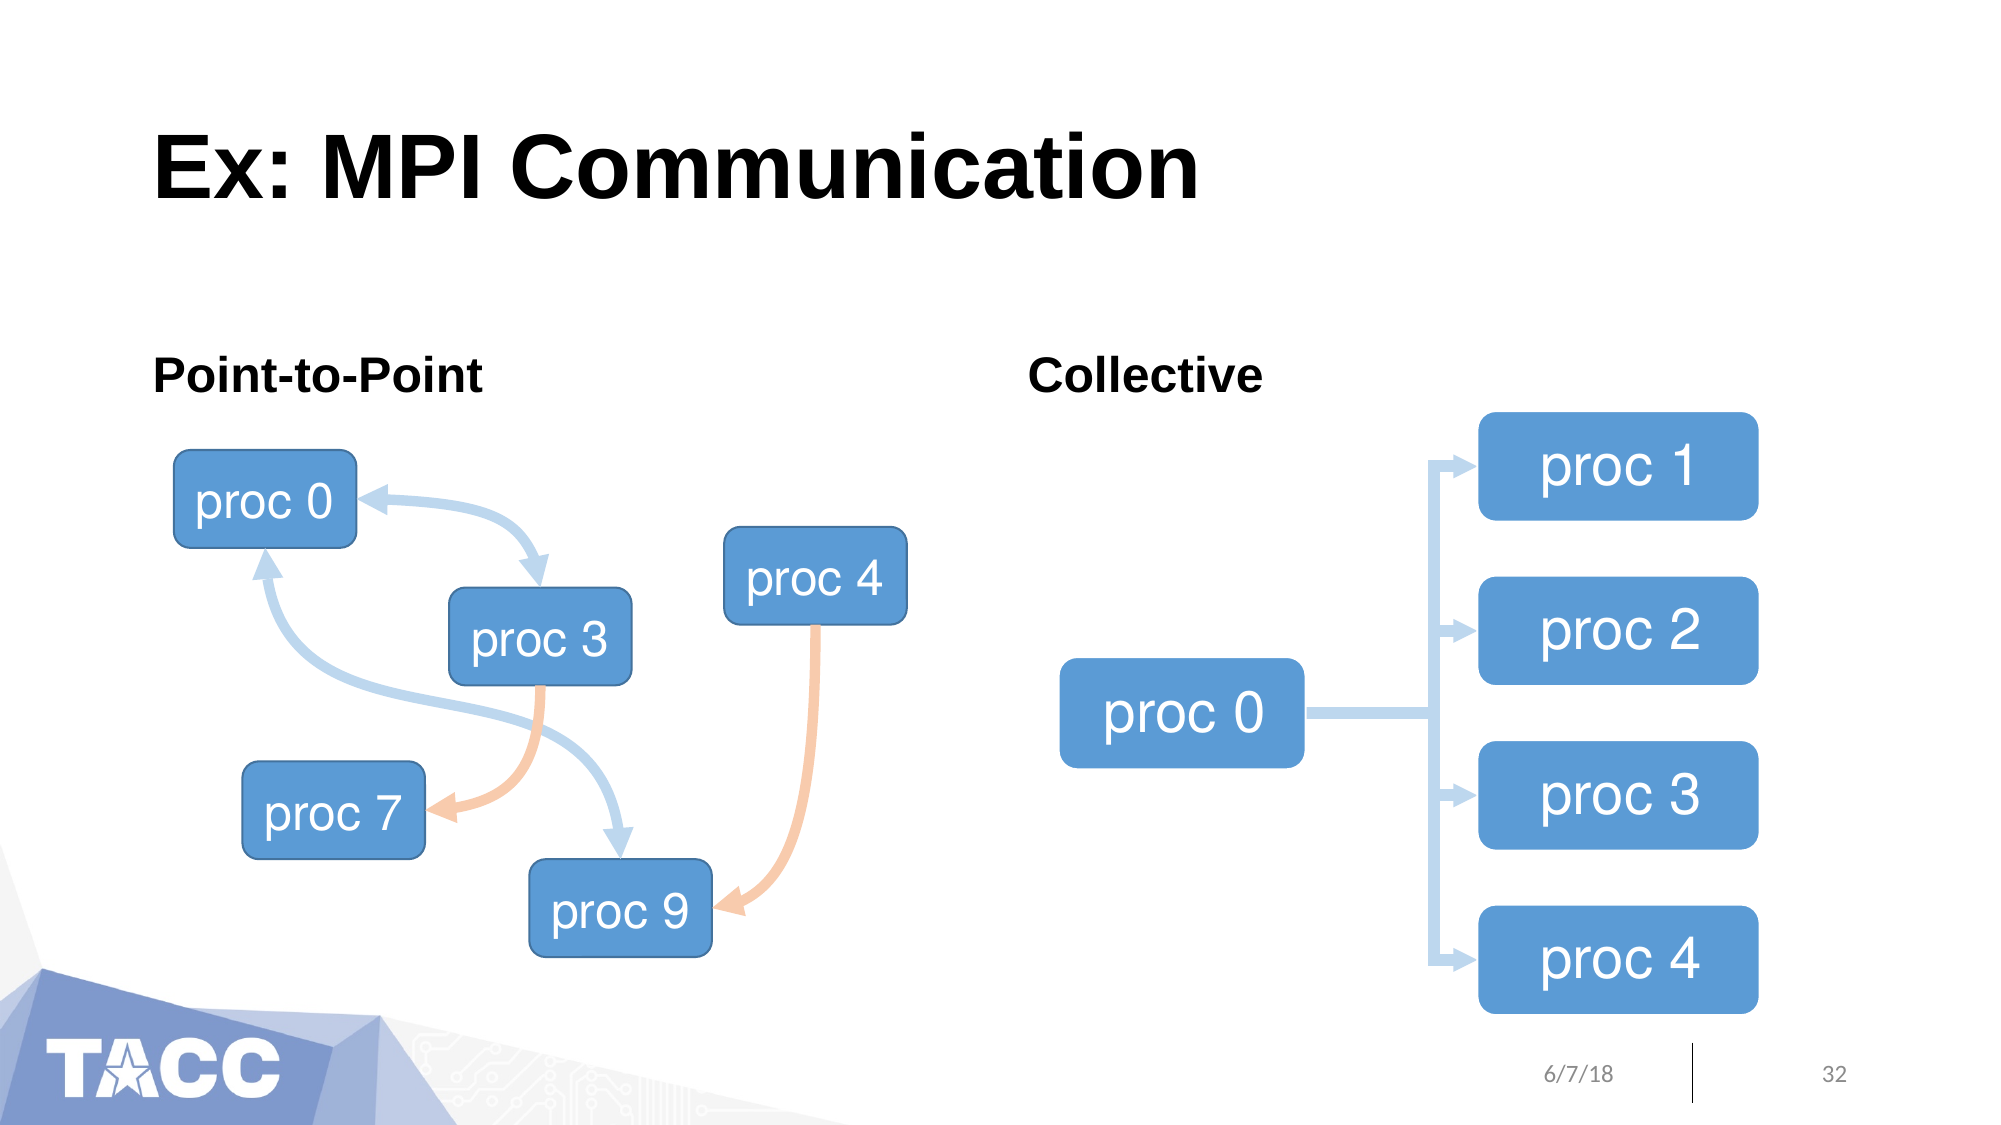

# Ex: MPI Communication
Point-to-Point
Collective
proc 0
proc 1
proc 2
proc 3
proc 4
proc 0
proc 4
proc 3
proc 7
proc 9
6/7/18
32